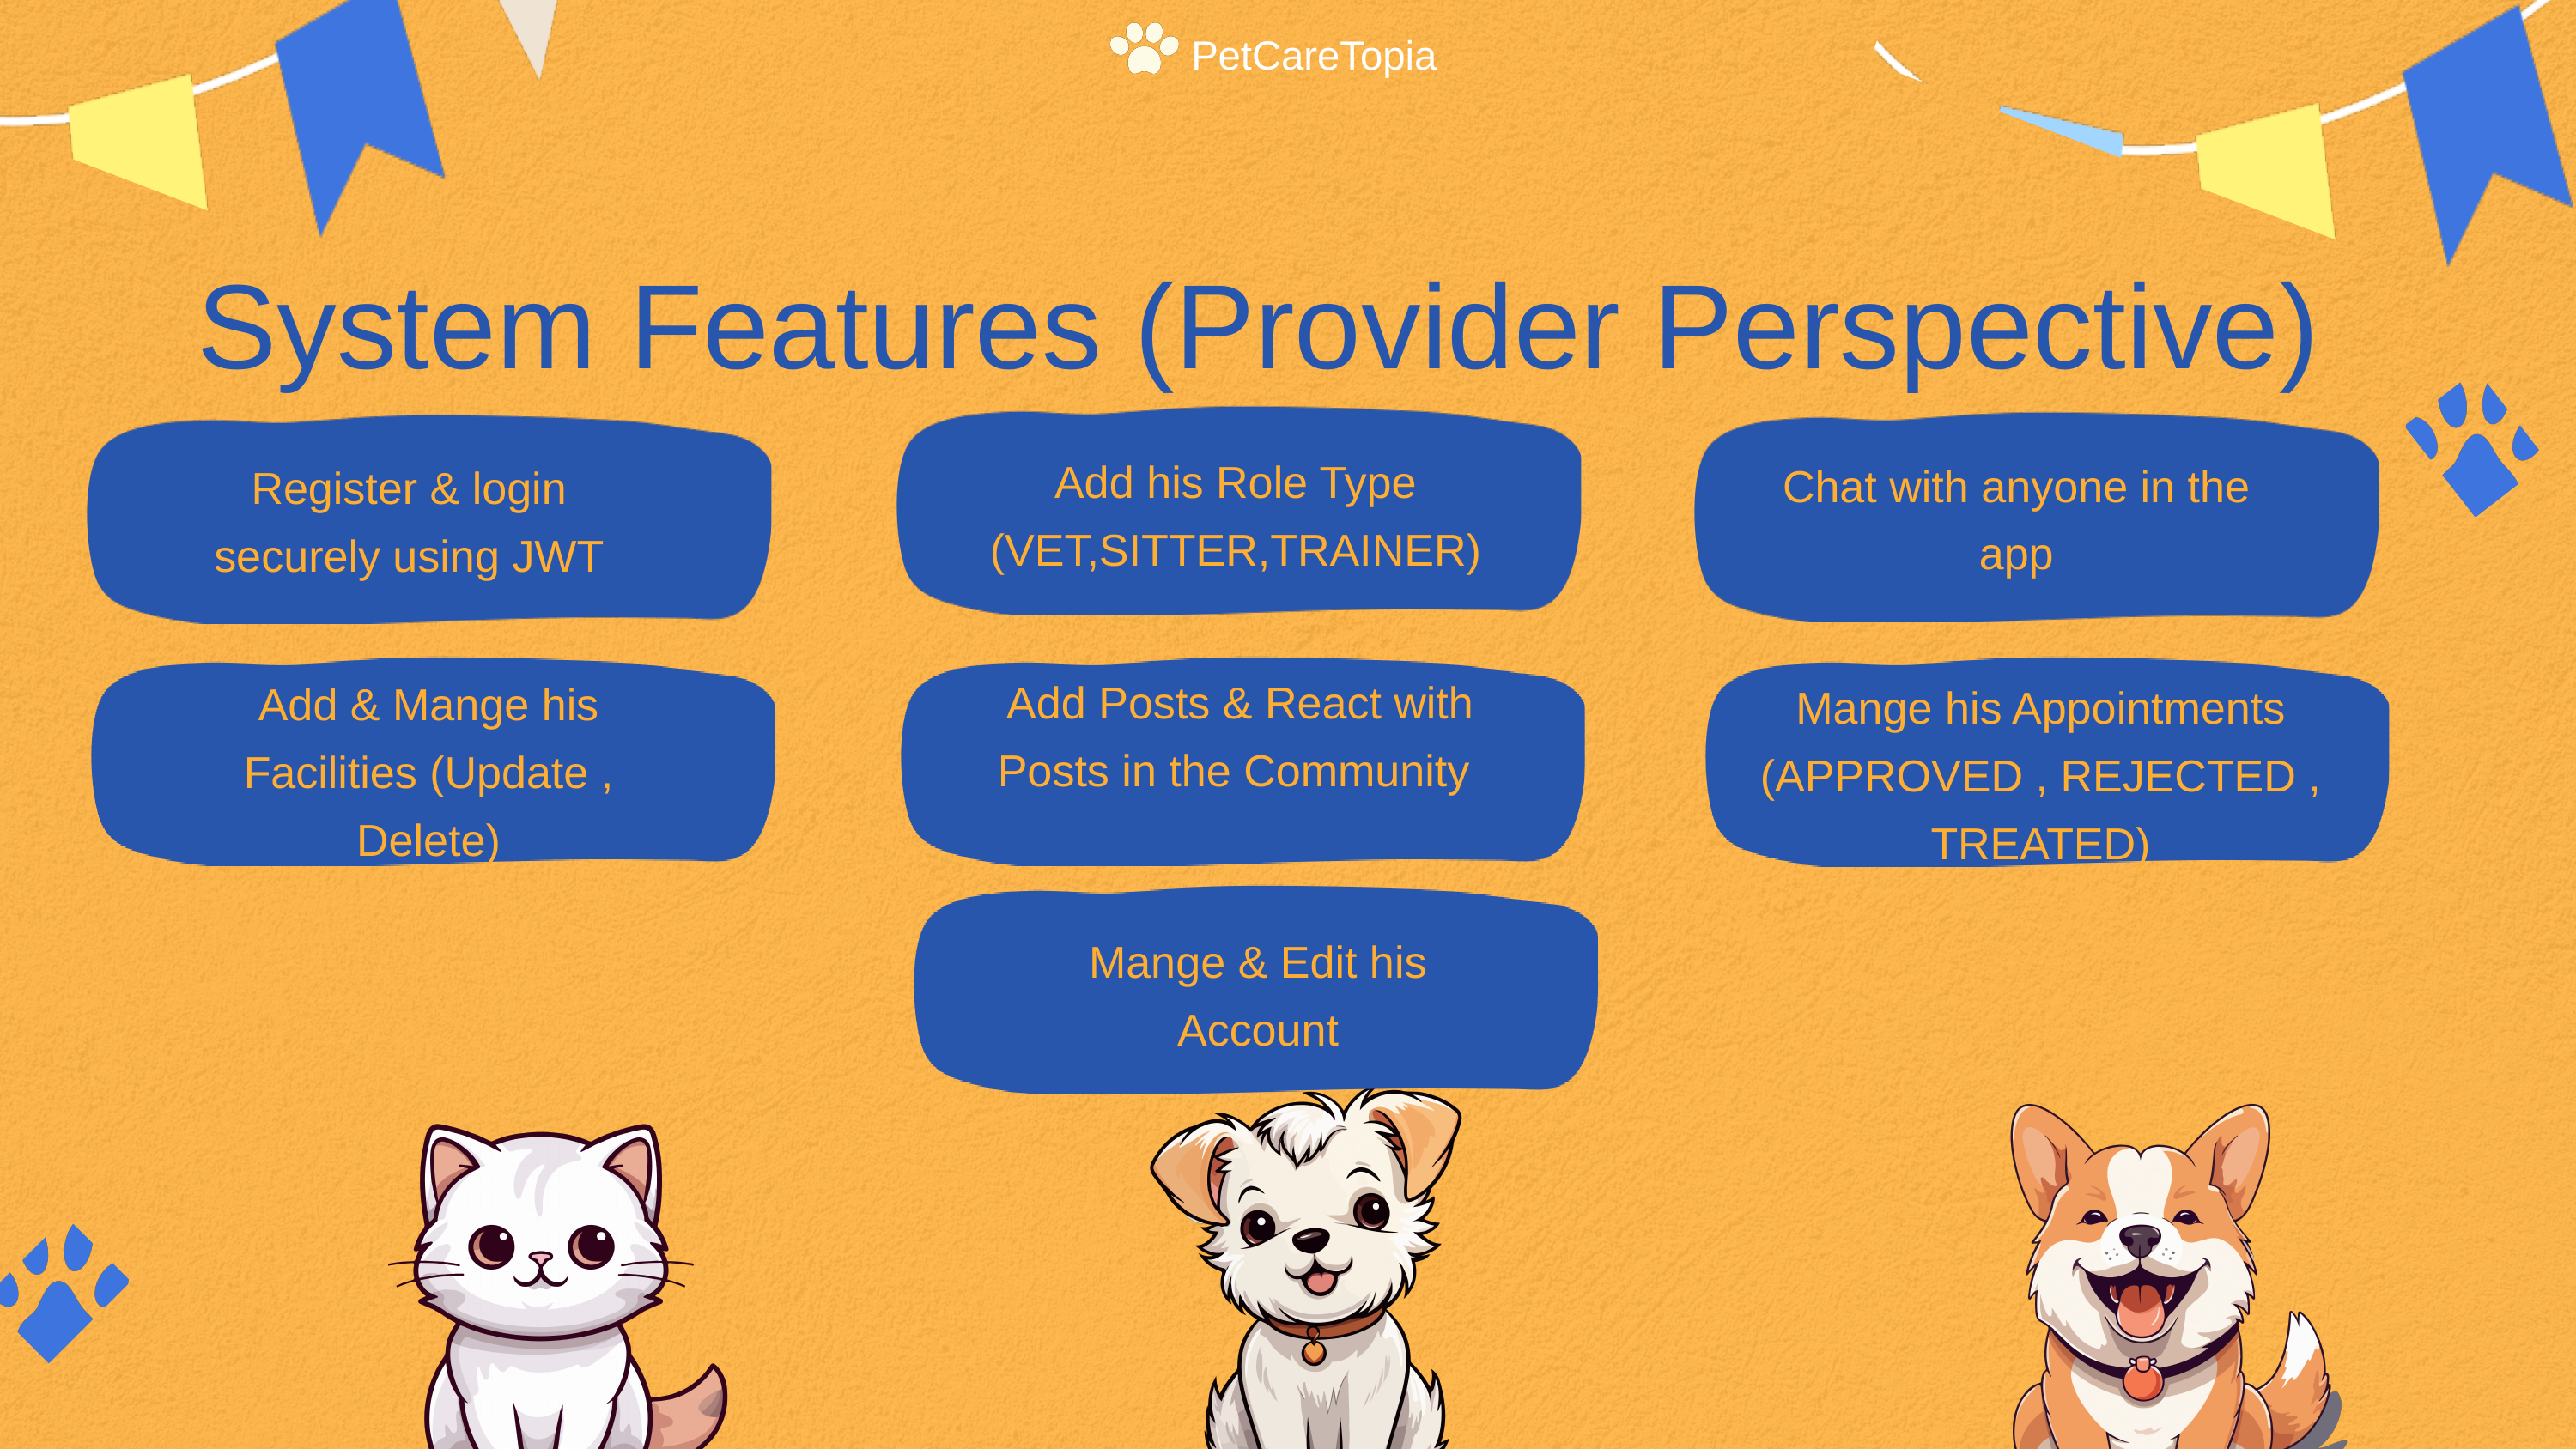

PetCareTopia
System Features (Provider Perspective)

Add his Role Type (VET,SITTER,TRAINER)

Chat with anyone in the app

Register & login securely using JWT

Add Posts & React with Posts in the Community

Add & Mange his Facilities (Update , Delete)

Mange his Appointments (APPROVED , REJECTED , TREATED)

Mange & Edit his Account